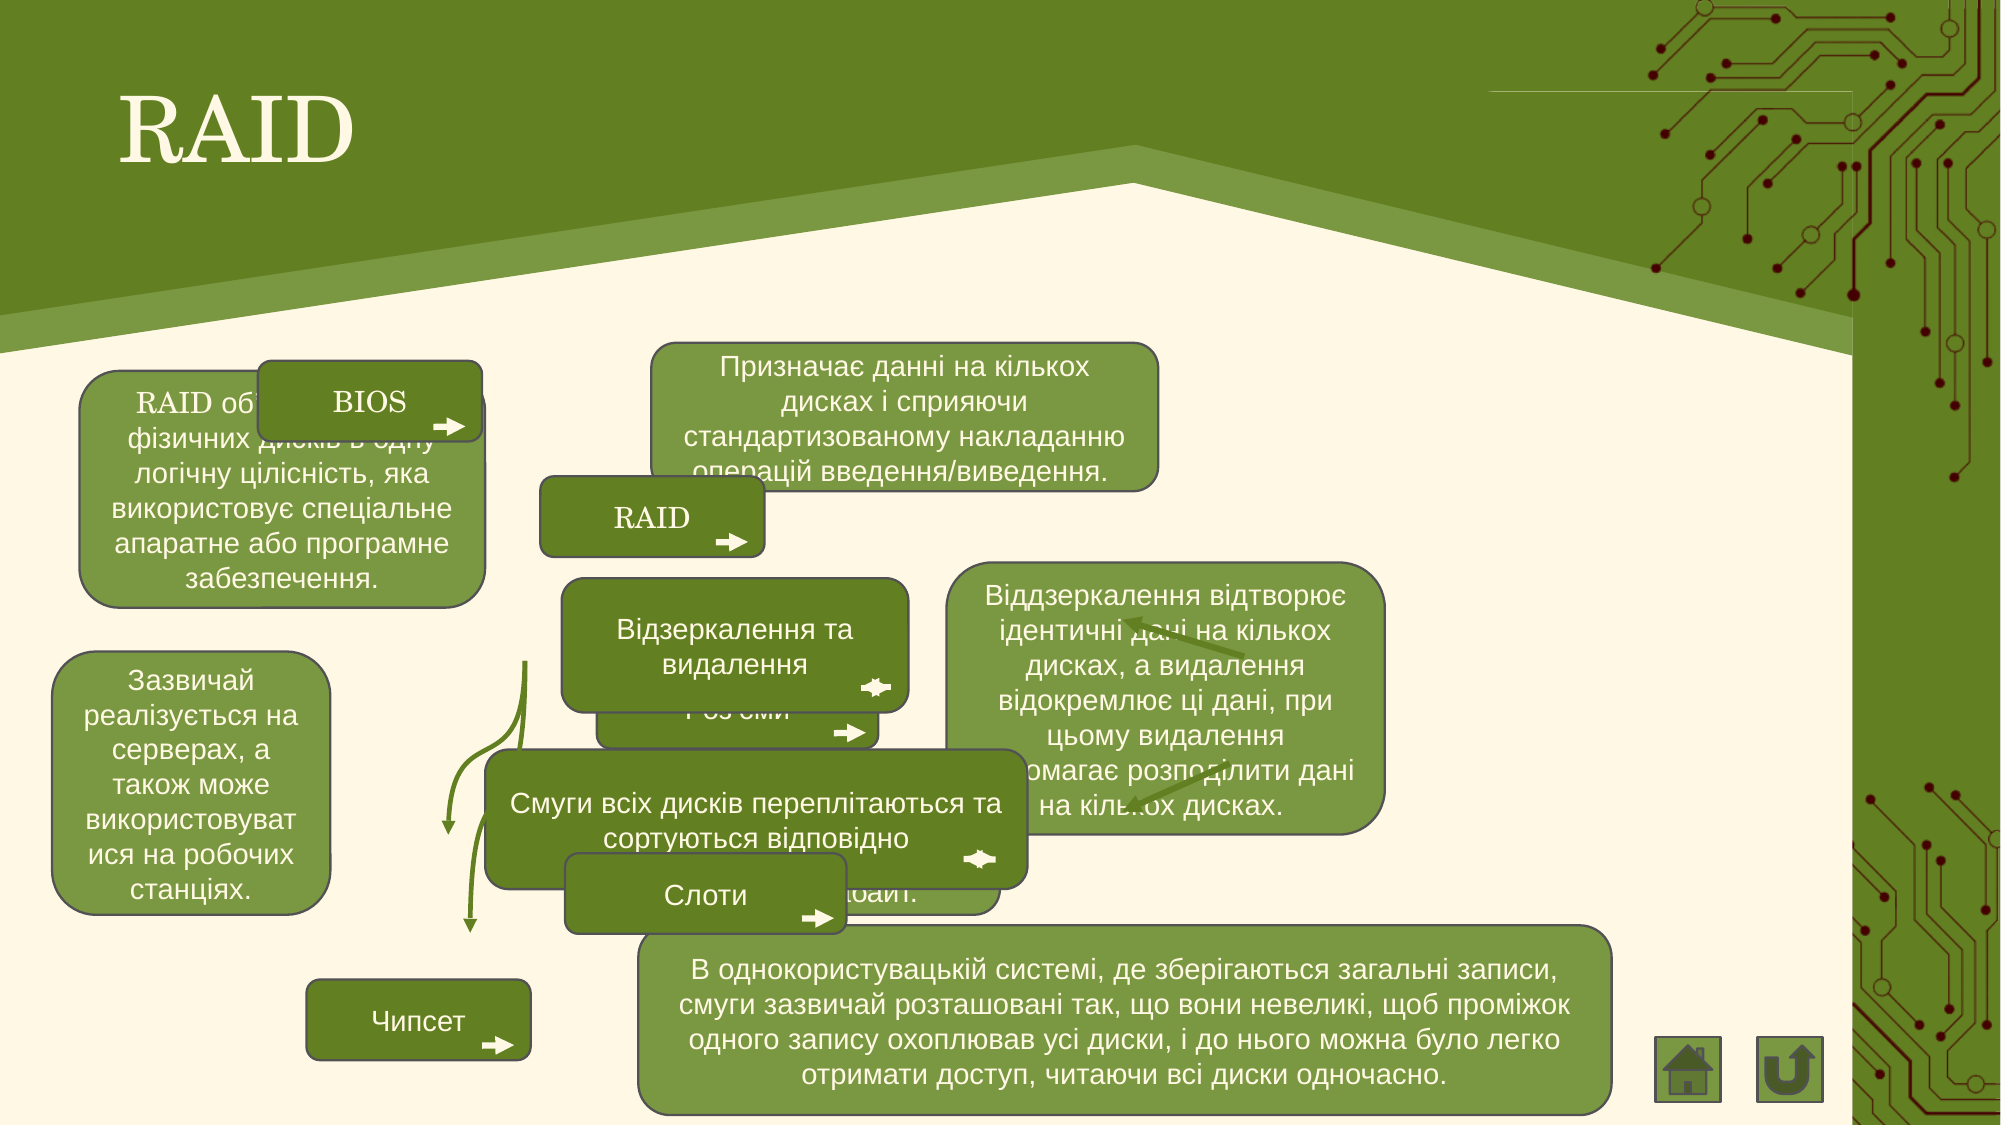

# RAID
Призначає данні на кількох дисках і сприяючи стандартизованому накладанню операцій введення/виведення.
BIOS
RAID об’єднує кілька фізичних дисків в одну логічну цілісність, яка використовує спеціальне апаратне або програмне забезпечення.
RAID
Віддзеркалення відтворює ідентичні дані на кількох дисках, а видалення відокремлює ці дані, при цьому видалення допомагає розподілити дані на кількох дисках.
Відзеркалення та видалення
Зазвичай реалізується на серверах, а також може використовуватися на робочих станціях.
Роз’єми
Смуги всіх дисків переплітаються та сортуються відповідно
Пам'ять кожного диска розділена на одиниці розміром від 512 байт до кількох мегабайт.
Слоти
В однокористувацькій системі, де зберігаються загальні записи, смуги зазвичай розташовані так, що вони невеликі, щоб проміжок одного запису охоплював усі диски, і до нього можна було легко отримати доступ, читаючи всі диски одночасно.
Чипсет